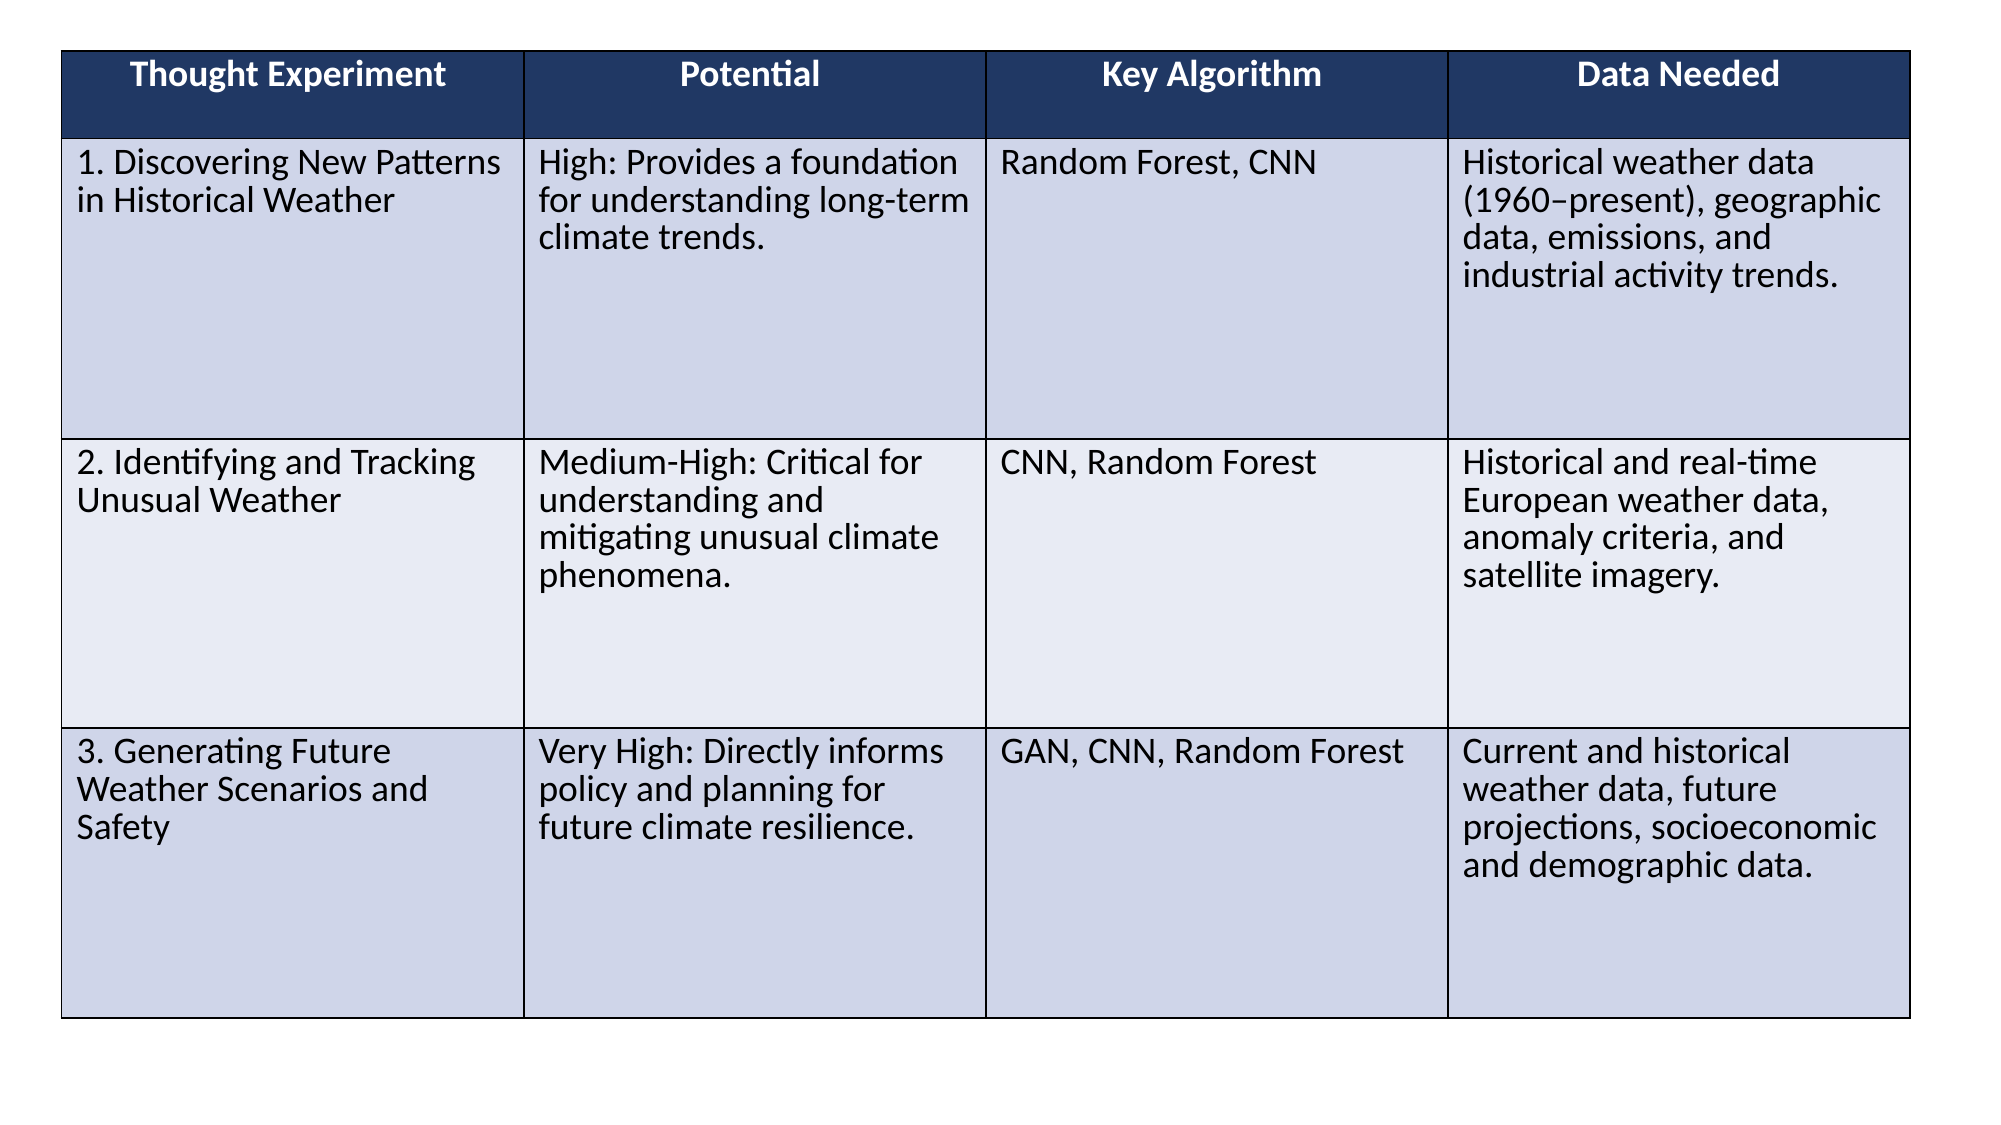

| Thought Experiment | Potential | Key Algorithm | Data Needed |
| --- | --- | --- | --- |
| 1. Discovering New Patterns in Historical Weather | High: Provides a foundation for understanding long-term climate trends. | Random Forest, CNN | Historical weather data (1960–present), geographic data, emissions, and industrial activity trends. |
| 2. Identifying and Tracking Unusual Weather | Medium-High: Critical for understanding and mitigating unusual climate phenomena. | CNN, Random Forest | Historical and real-time European weather data, anomaly criteria, and satellite imagery. |
| 3. Generating Future Weather Scenarios and Safety | Very High: Directly informs policy and planning for future climate resilience. | GAN, CNN, Random Forest | Current and historical weather data, future projections, socioeconomic and demographic data. |